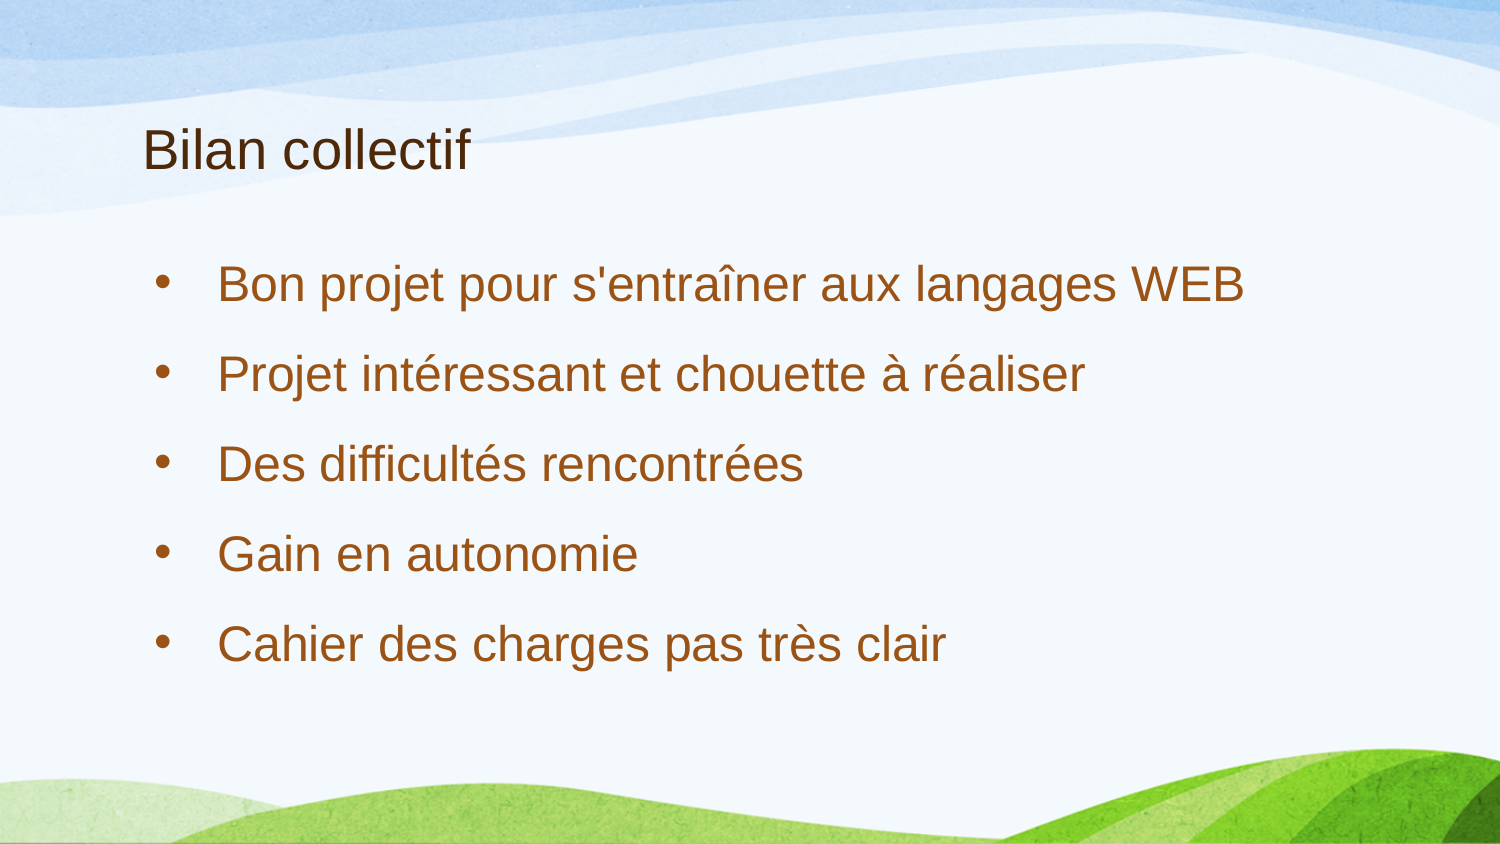

# Bilan collectif
Bon projet pour s'entraîner aux langages WEB
Projet intéressant et chouette à réaliser
Des difficultés rencontrées
Gain en autonomie
Cahier des charges pas très clair